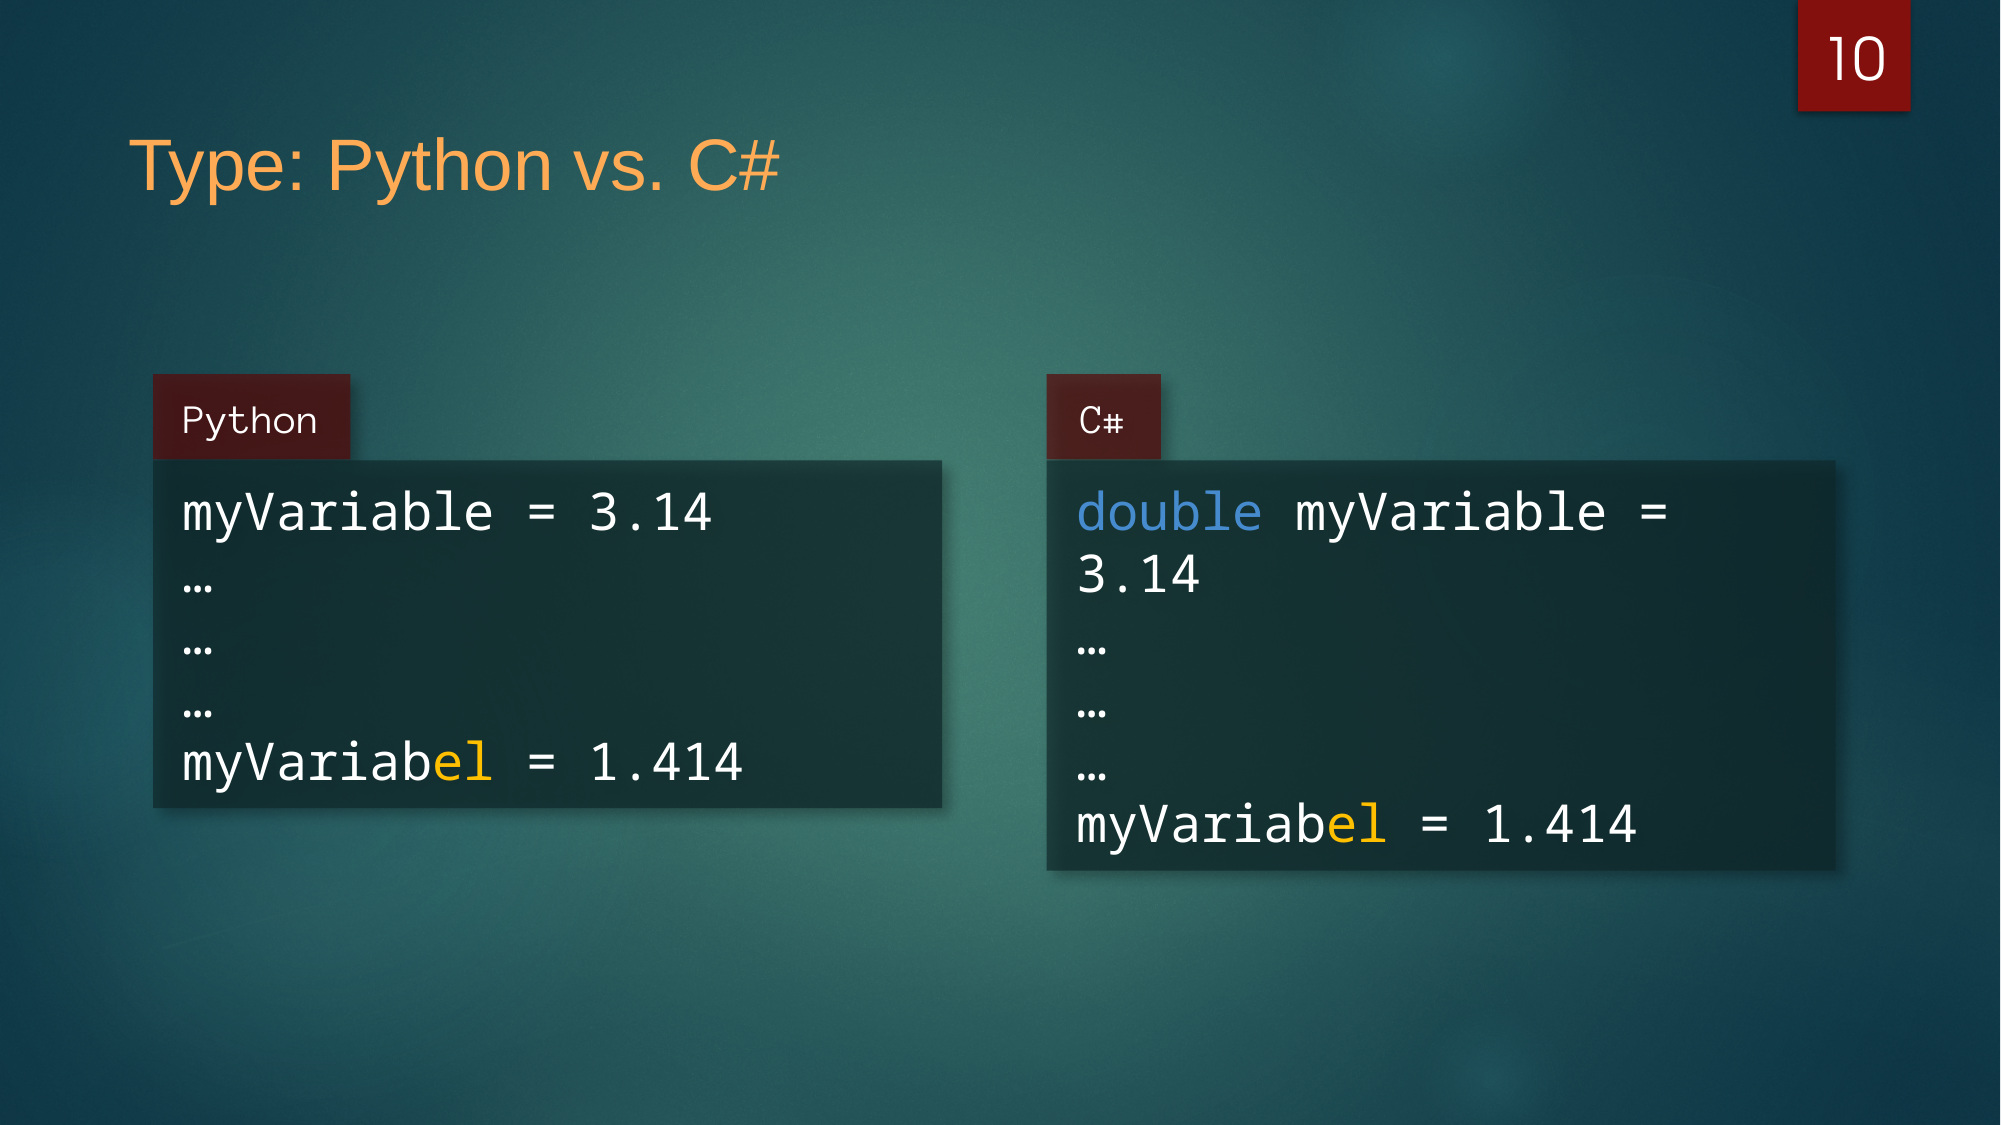

10

Type: Python vs. C#
Python
C#
myVariable = 3.14
…
…
…
myVariabel = 1.414
double myVariable = 3.14
…
…
…
myVariabel = 1.414